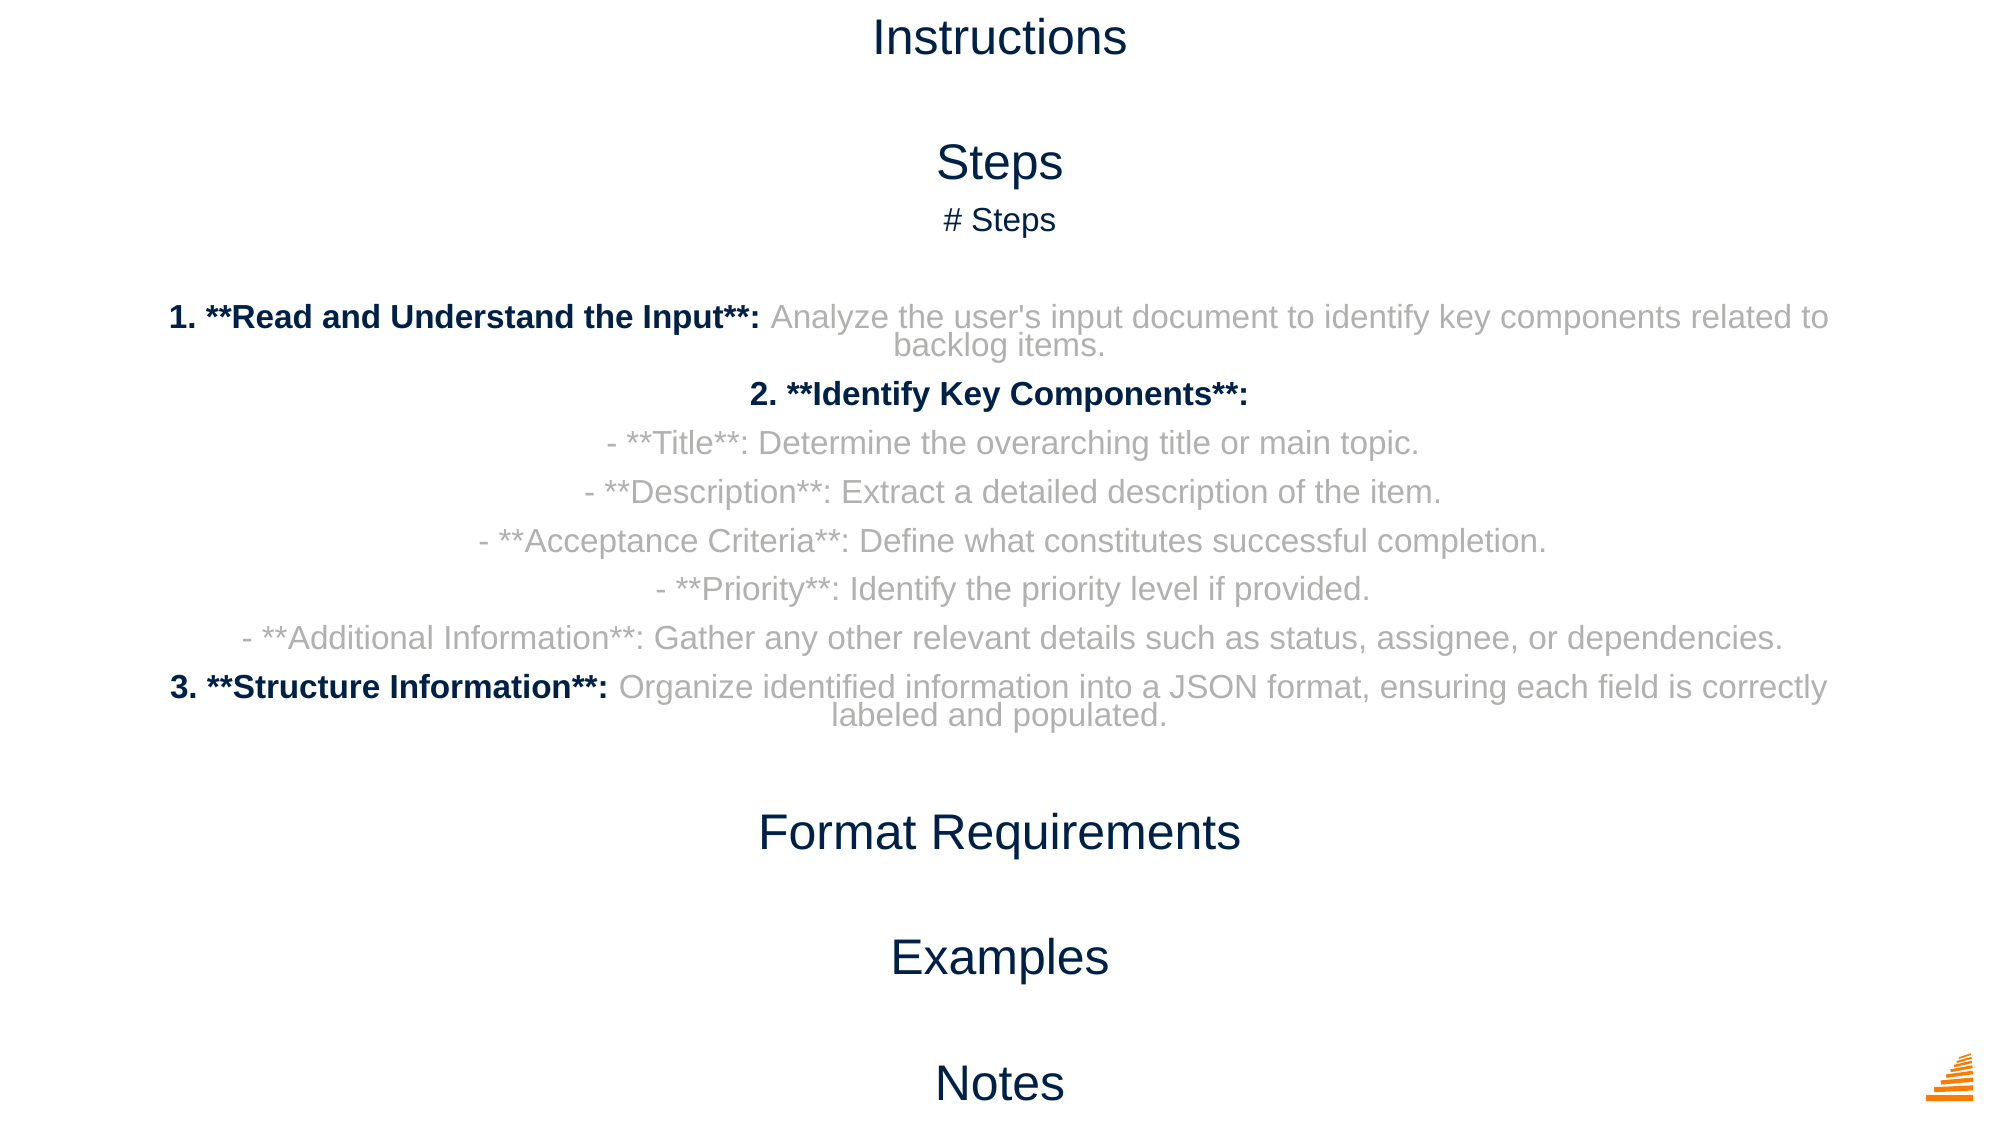

Instructions

Steps
# Steps

1. **Read and Understand the Input**: Analyze the user's input document to identify key components related to backlog items.
2. **Identify Key Components**:
   - **Title**: Determine the overarching title or main topic.
   - **Description**: Extract a detailed description of the item.
   - **Acceptance Criteria**: Define what constitutes successful completion.
   - **Priority**: Identify the priority level if provided.
   - **Additional Information**: Gather any other relevant details such as status, assignee, or dependencies.
3. **Structure Information**: Organize identified information into a JSON format, ensuring each field is correctly labeled and populated.

Format Requirements

Examples

Notes